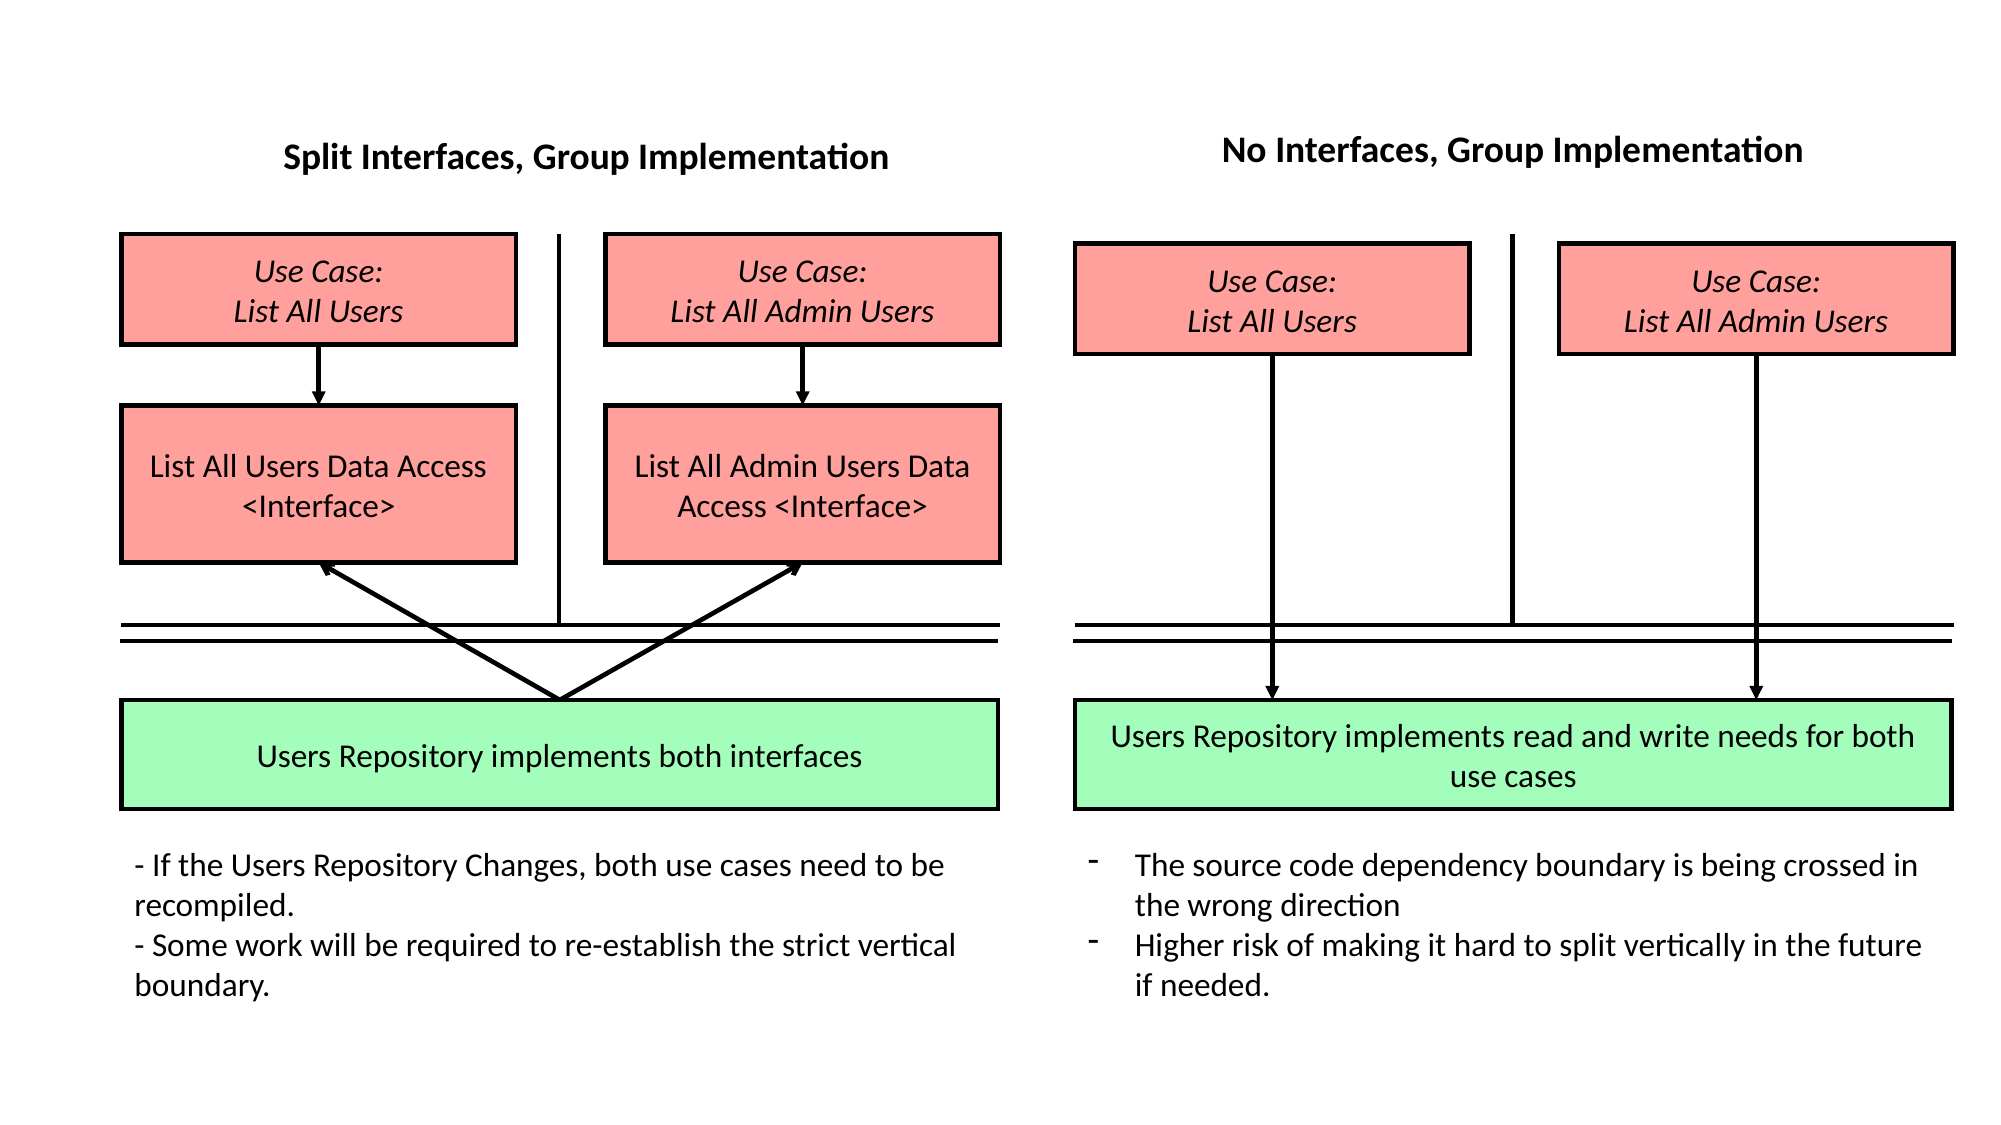

No Interfaces, Group Implementation
Split Interfaces, Group Implementation
Use Case:
List All Users
Use Case:
List All Admin Users
Use Case:
List All Users
Use Case:
List All Admin Users
List All Users Data Access <Interface>
List All Admin Users Data Access <Interface>
Users Repository implements both interfaces
Users Repository implements read and write needs for both use cases
- If the Users Repository Changes, both use cases need to be recompiled.
- Some work will be required to re-establish the strict vertical boundary.
The source code dependency boundary is being crossed in the wrong direction
Higher risk of making it hard to split vertically in the future if needed.